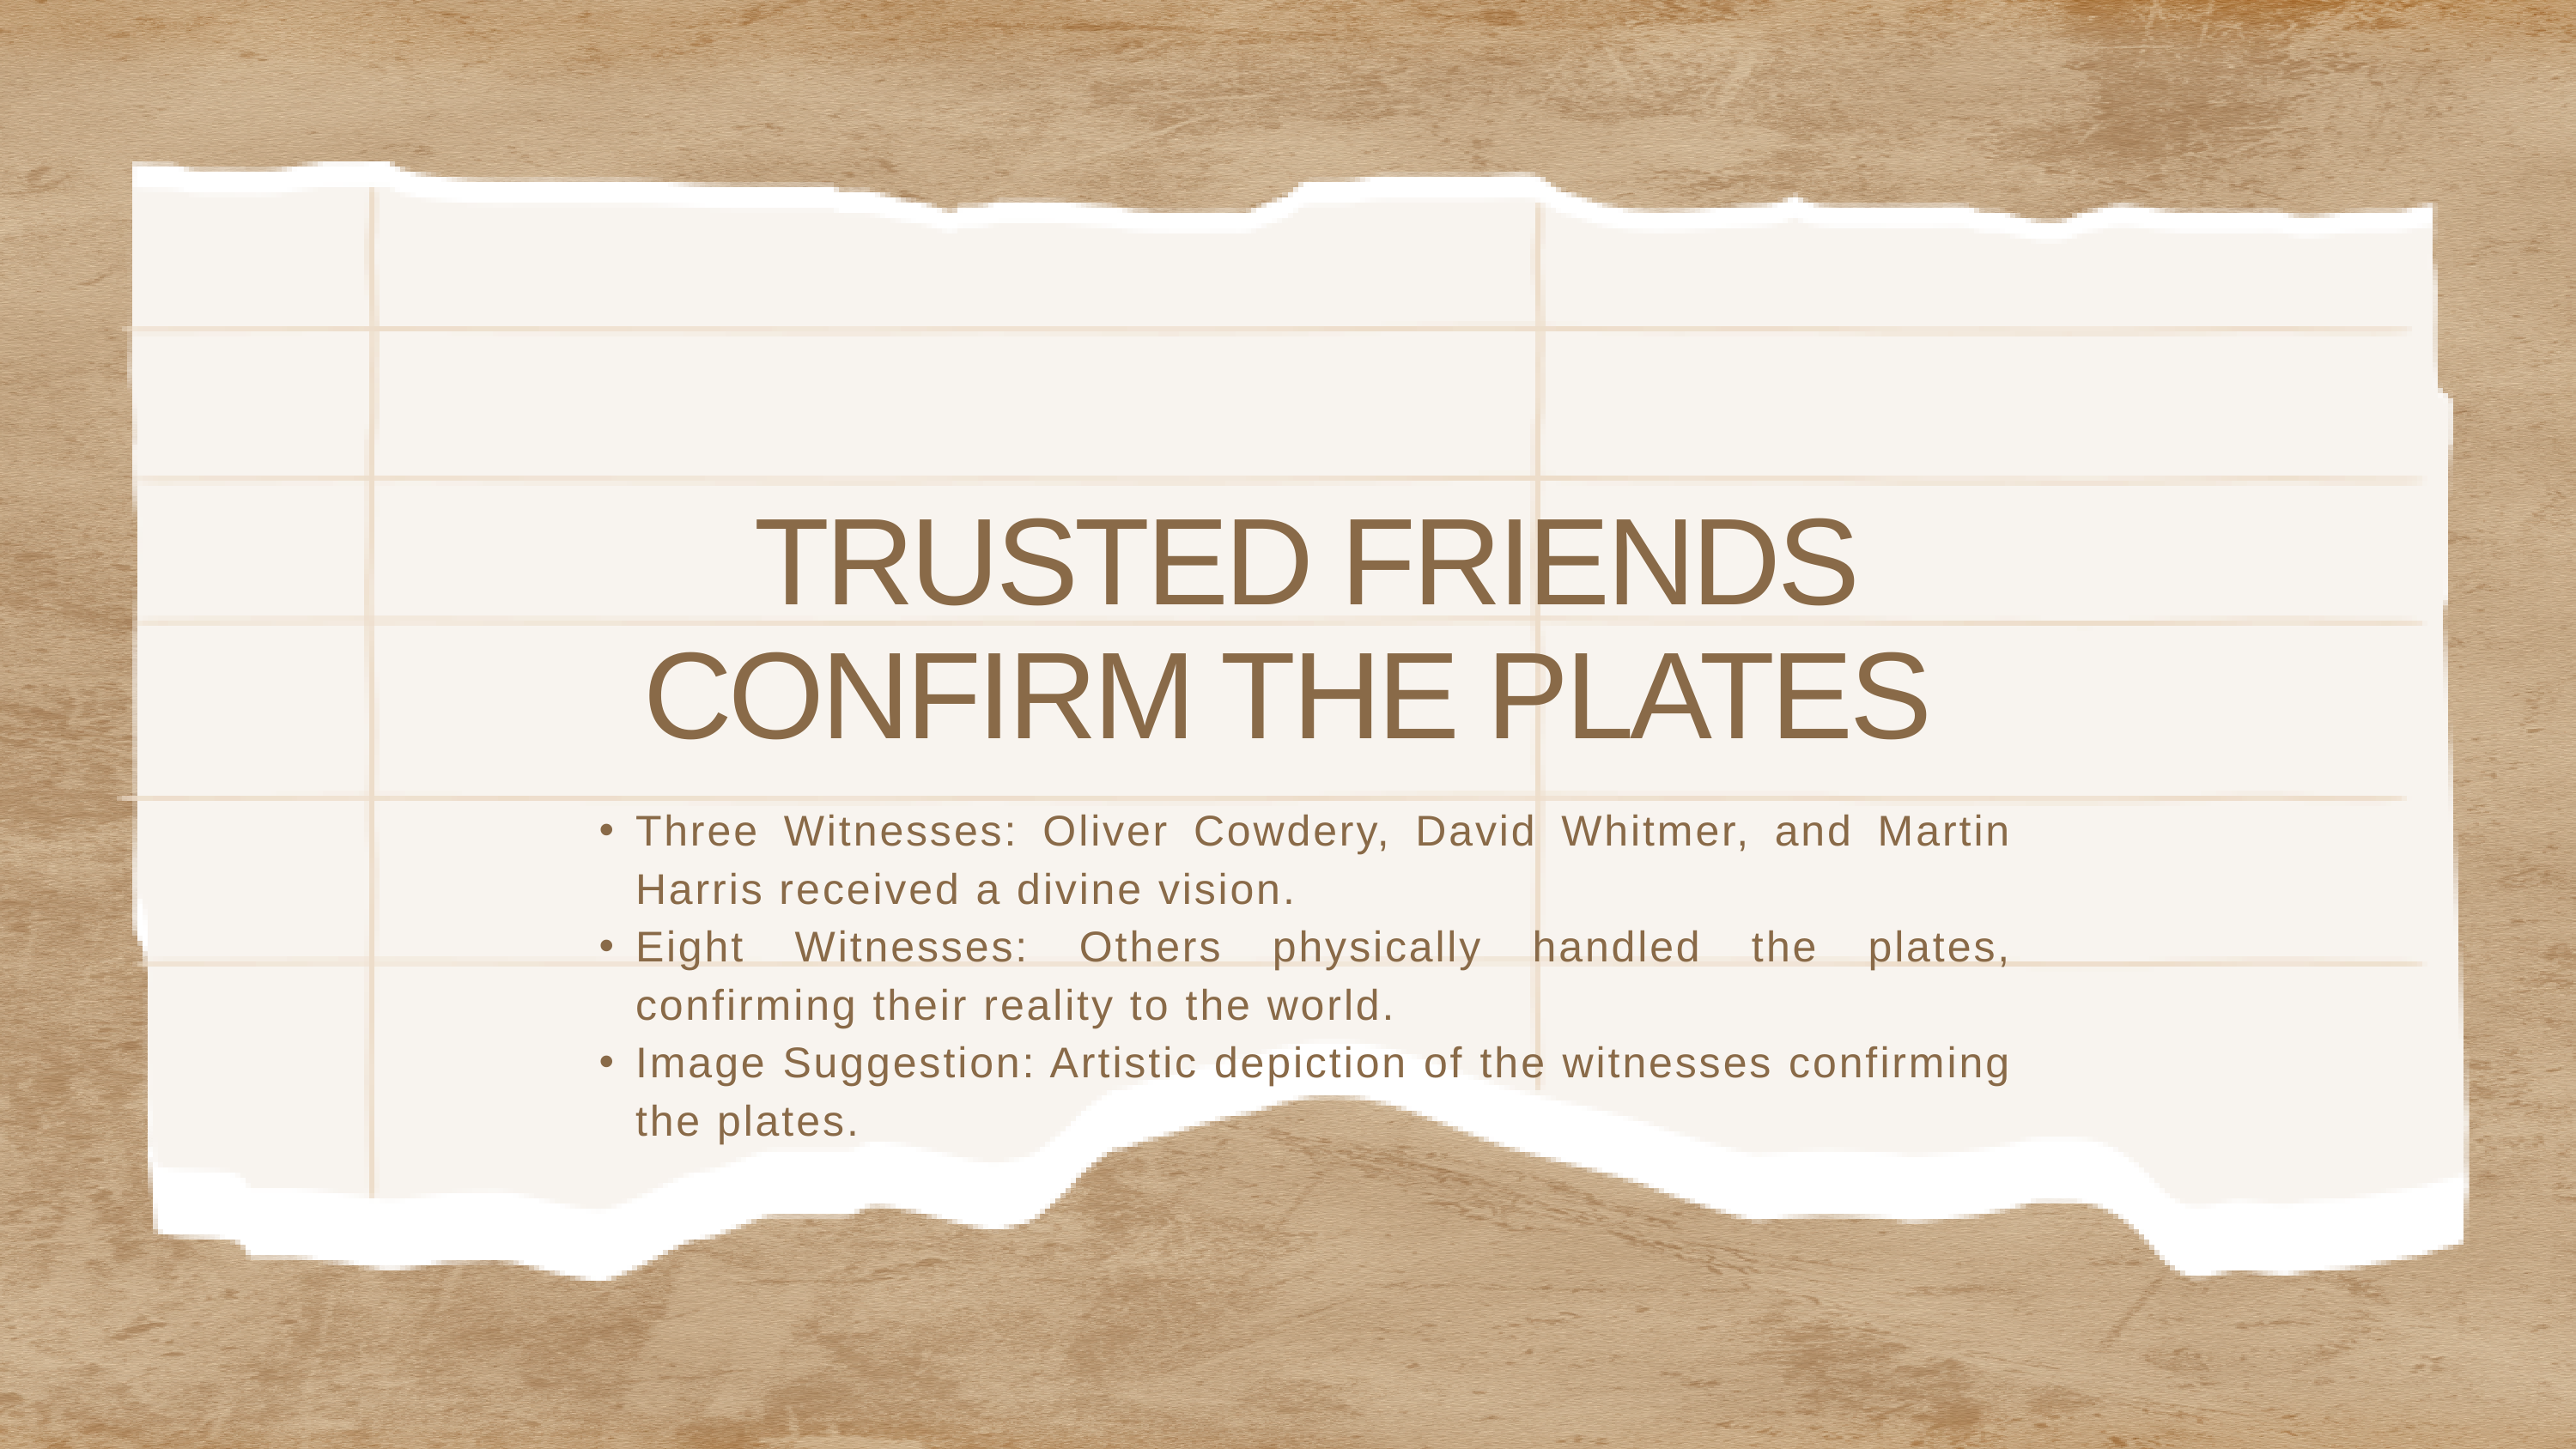

TRUSTED FRIENDS CONFIRM THE PLATES
Three Witnesses: Oliver Cowdery, David Whitmer, and Martin Harris received a divine vision.
Eight Witnesses: Others physically handled the plates, confirming their reality to the world.
Image Suggestion: Artistic depiction of the witnesses confirming the plates.